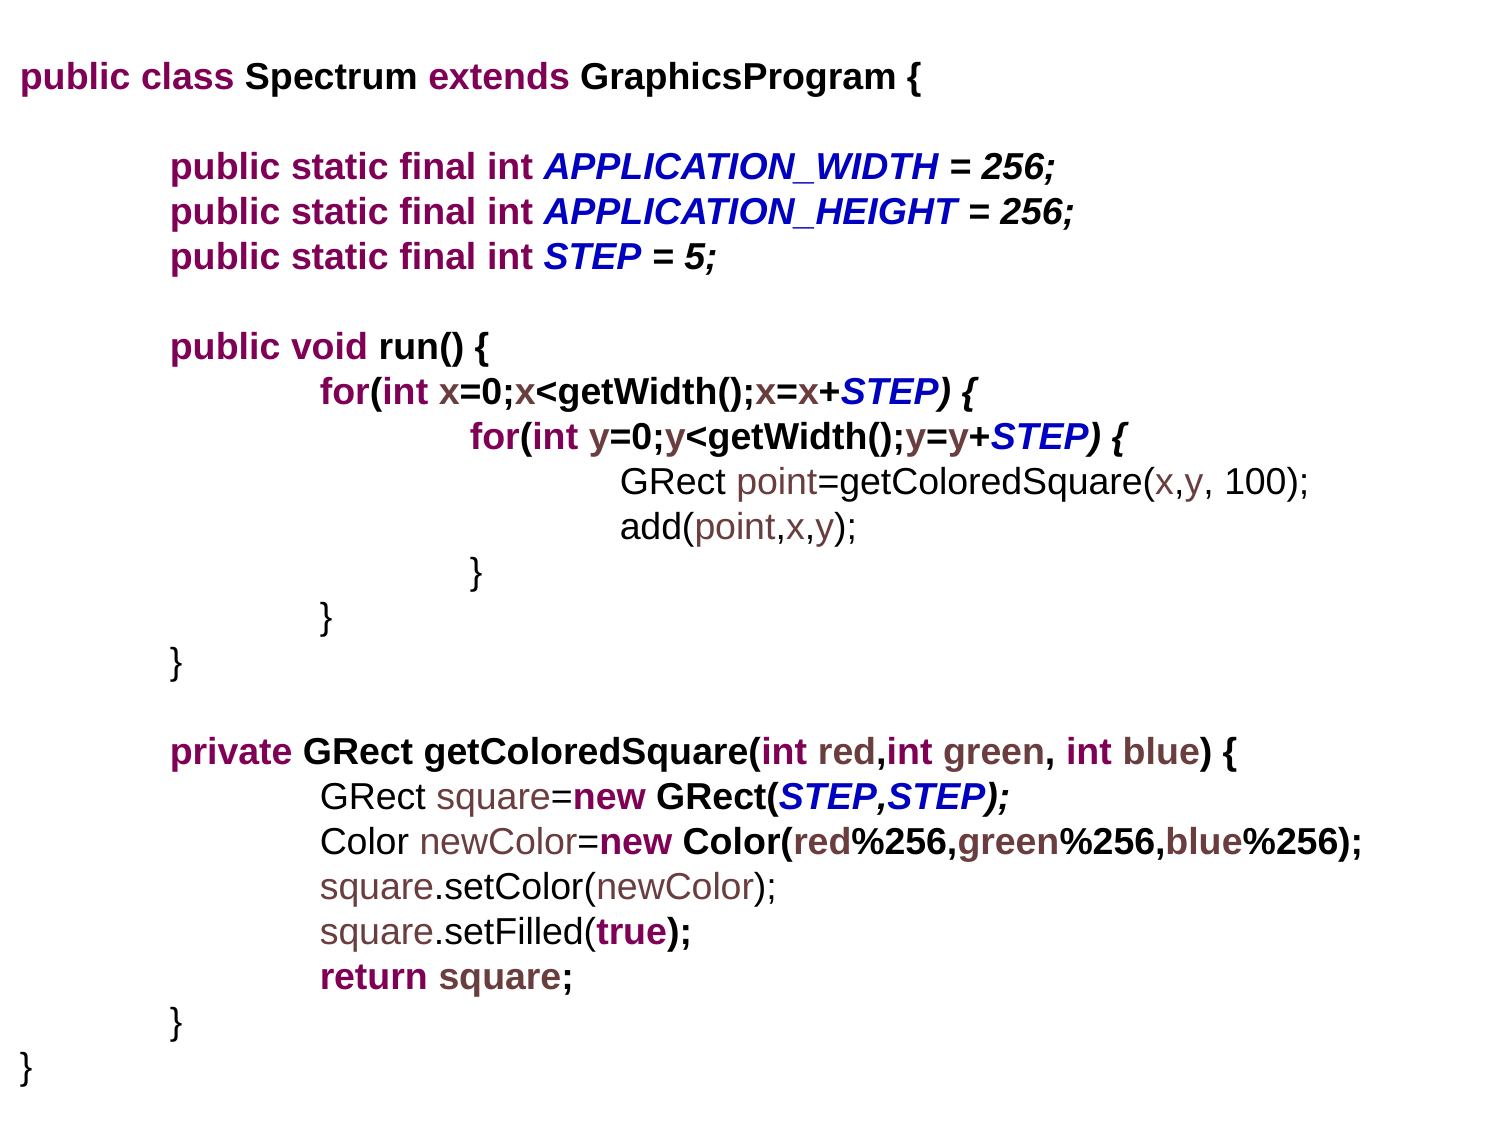

public class Spectrum extends GraphicsProgram {

	public static final int APPLICATION_WIDTH = 256;
	public static final int APPLICATION_HEIGHT = 256;
	public static final int STEP = 5;

	public void run() {
		for(int x=0;x<getWidth();x=x+STEP) {
			for(int y=0;y<getWidth();y=y+STEP) {
				GRect point=getColoredSquare(x,y, 100);
				add(point,x,y);
			}
		}
	}

	private GRect getColoredSquare(int red,int green, int blue) {
		GRect square=new GRect(STEP,STEP);
		Color newColor=new Color(red%256,green%256,blue%256);
		square.setColor(newColor);
		square.setFilled(true);
		return square;
	}
}